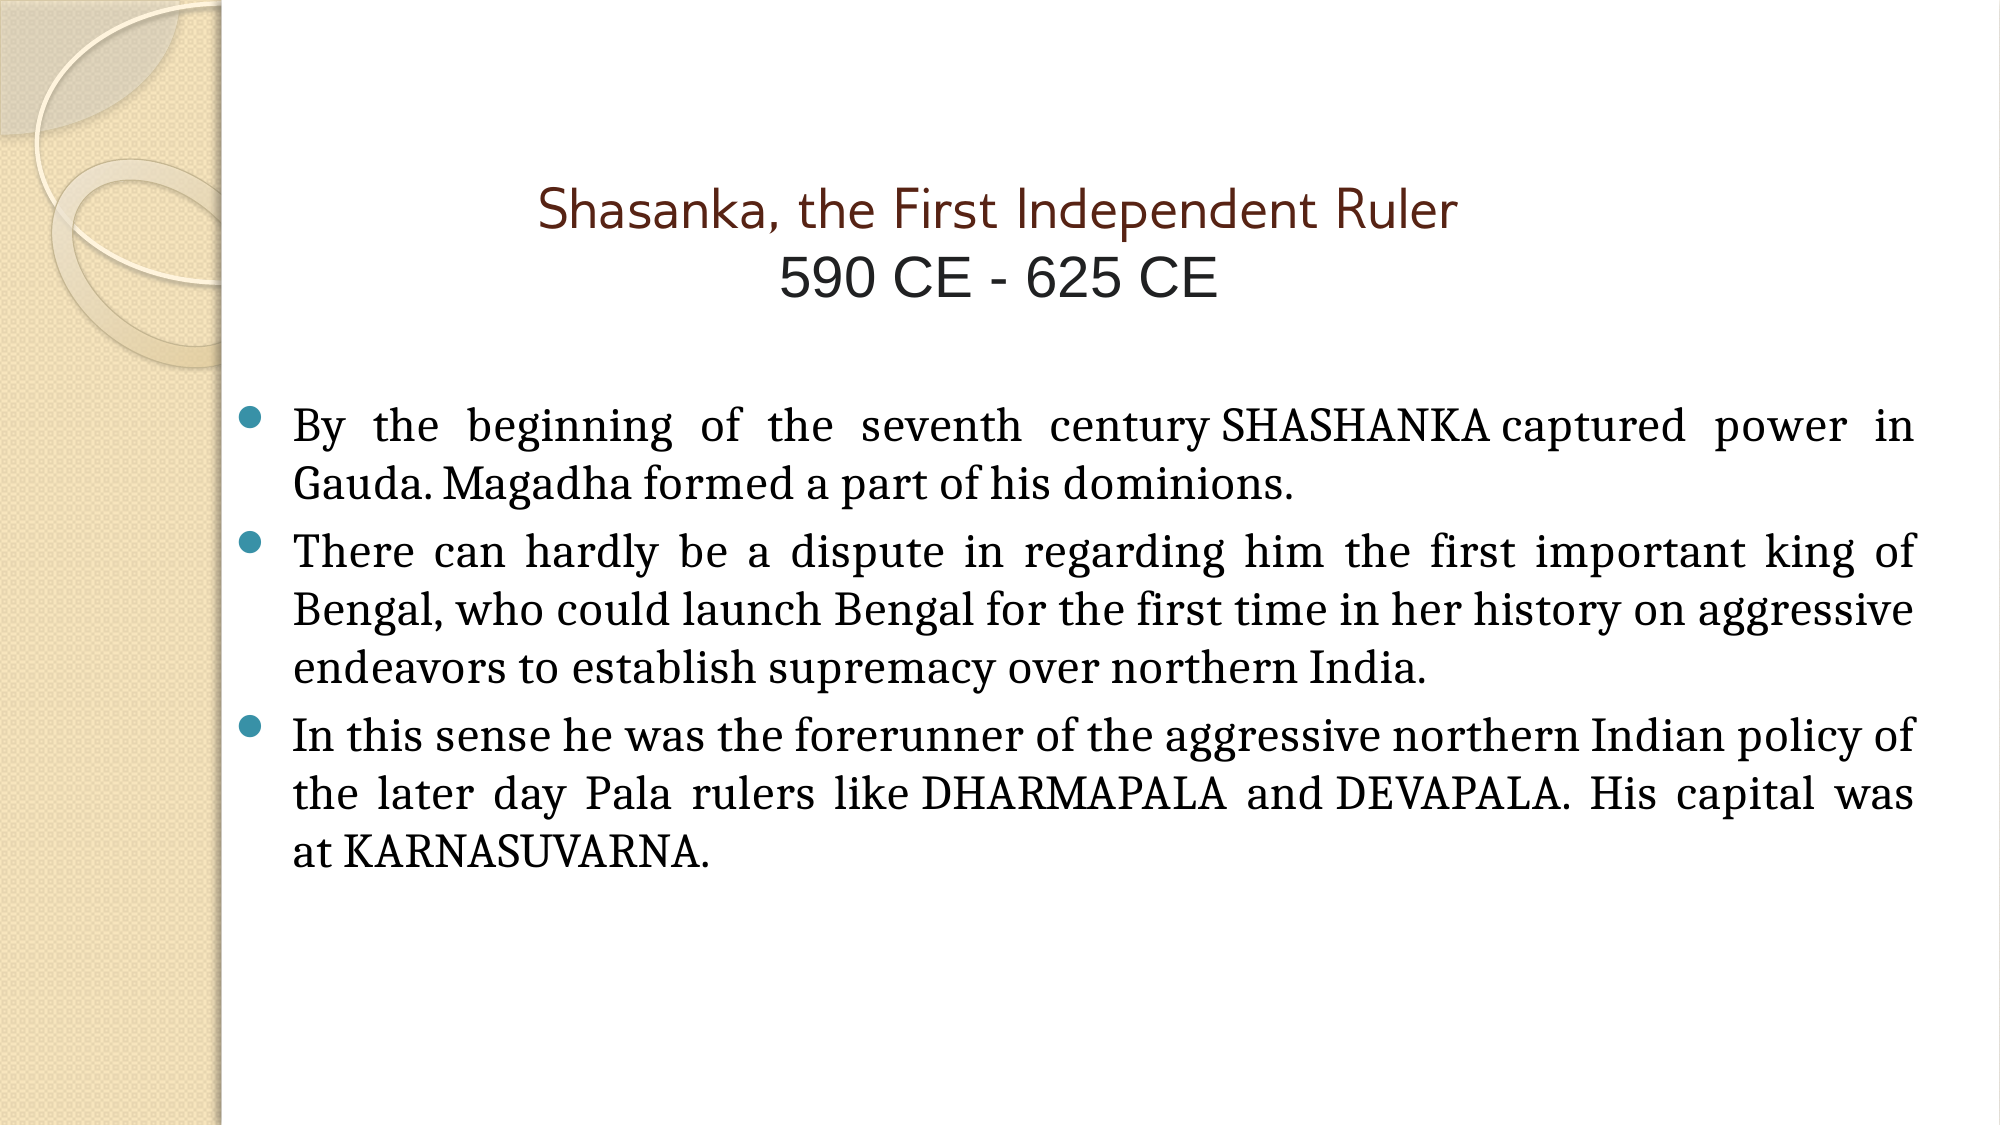

# Shasanka, the First Independent Ruler 590 CE - 625 CE
By the beginning of the seventh century shashanka captured power in Gauda. Magadha formed a part of his dominions.
There can hardly be a dispute in regarding him the first important king of Bengal, who could launch Bengal for the first time in her history on aggressive endeavors to establish supremacy over northern India.
In this sense he was the forerunner of the aggressive northern Indian policy of the later day Pala rulers like dharmapala and devapala. His capital was at karnasuvarna.